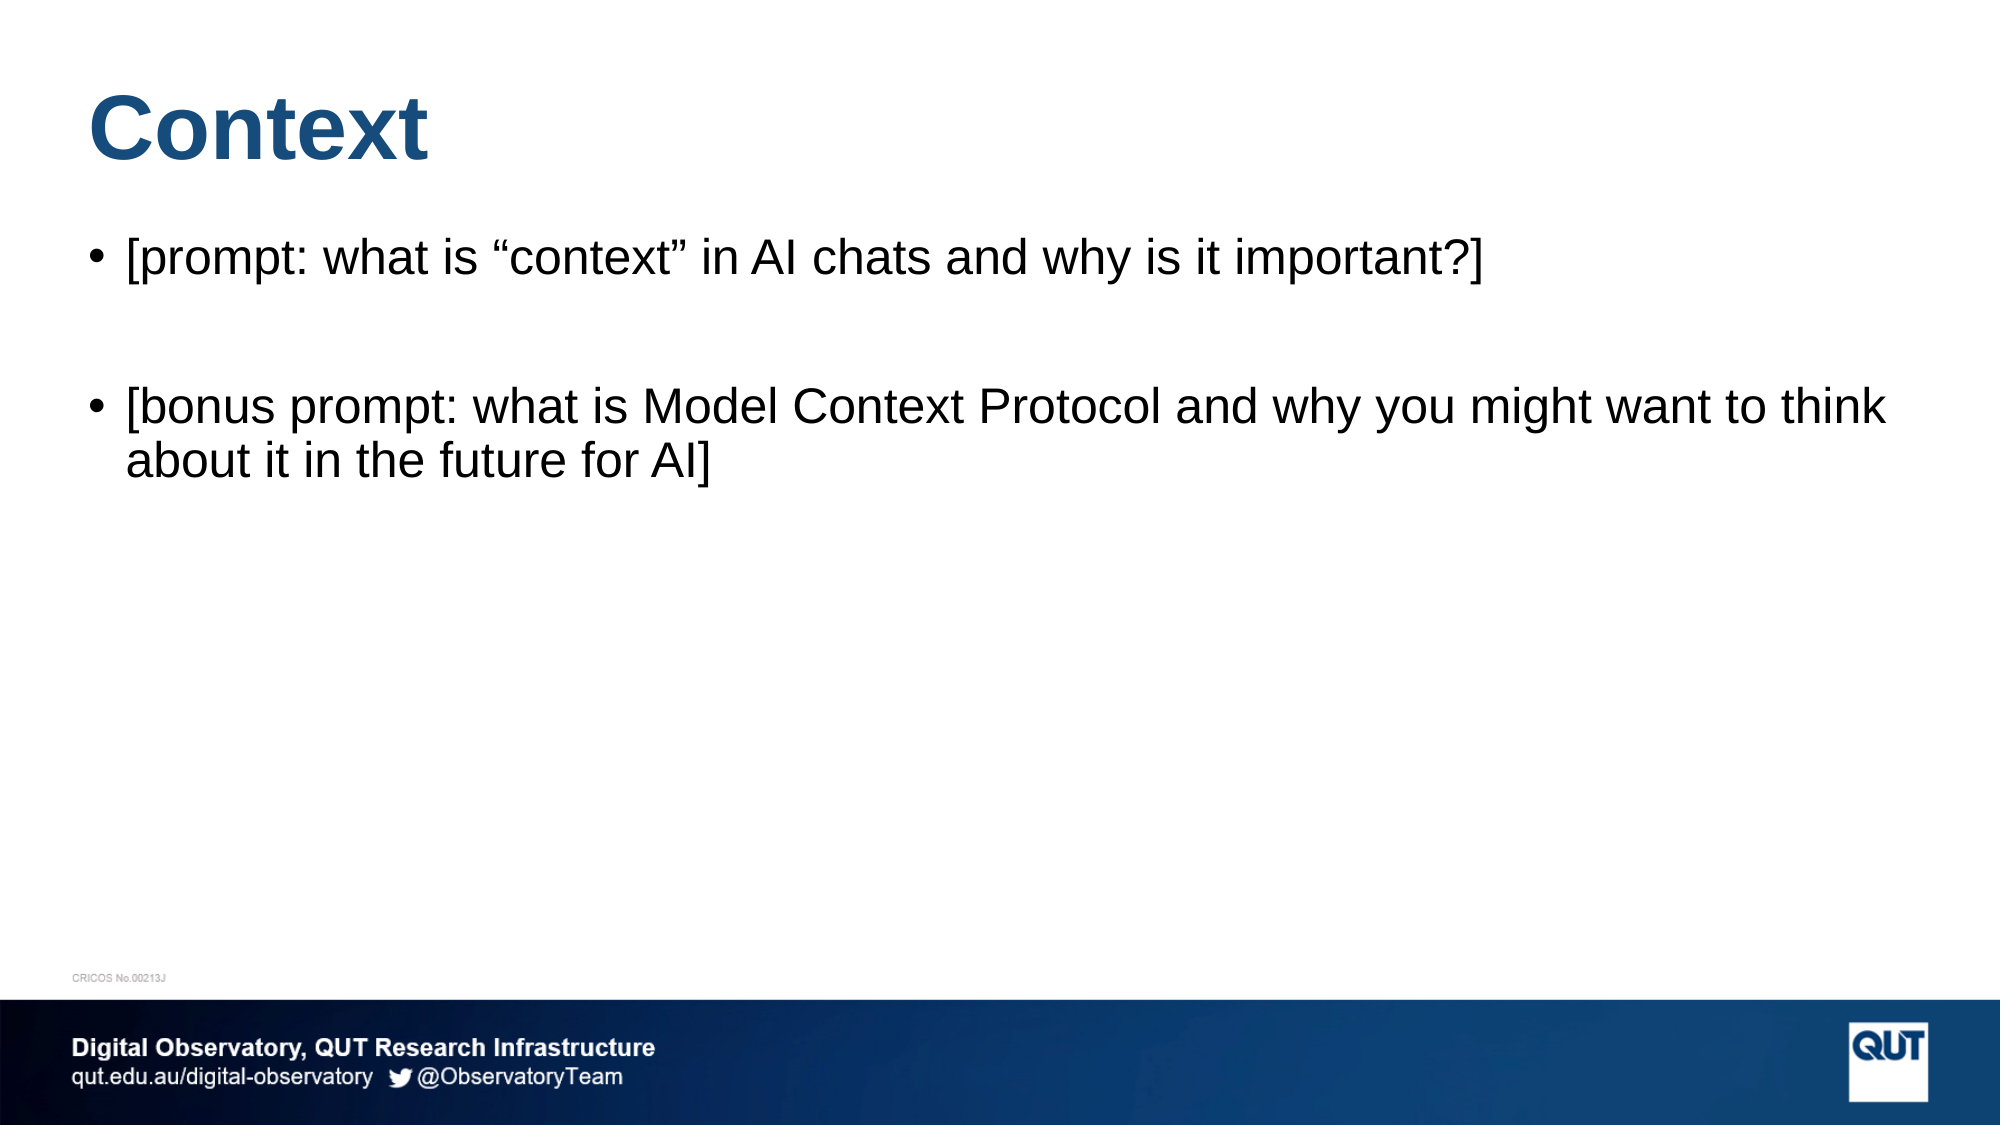

# Context
[prompt: what is “context” in AI chats and why is it important?]

[bonus prompt: what is Model Context Protocol and why you might want to think about it in the future for AI]